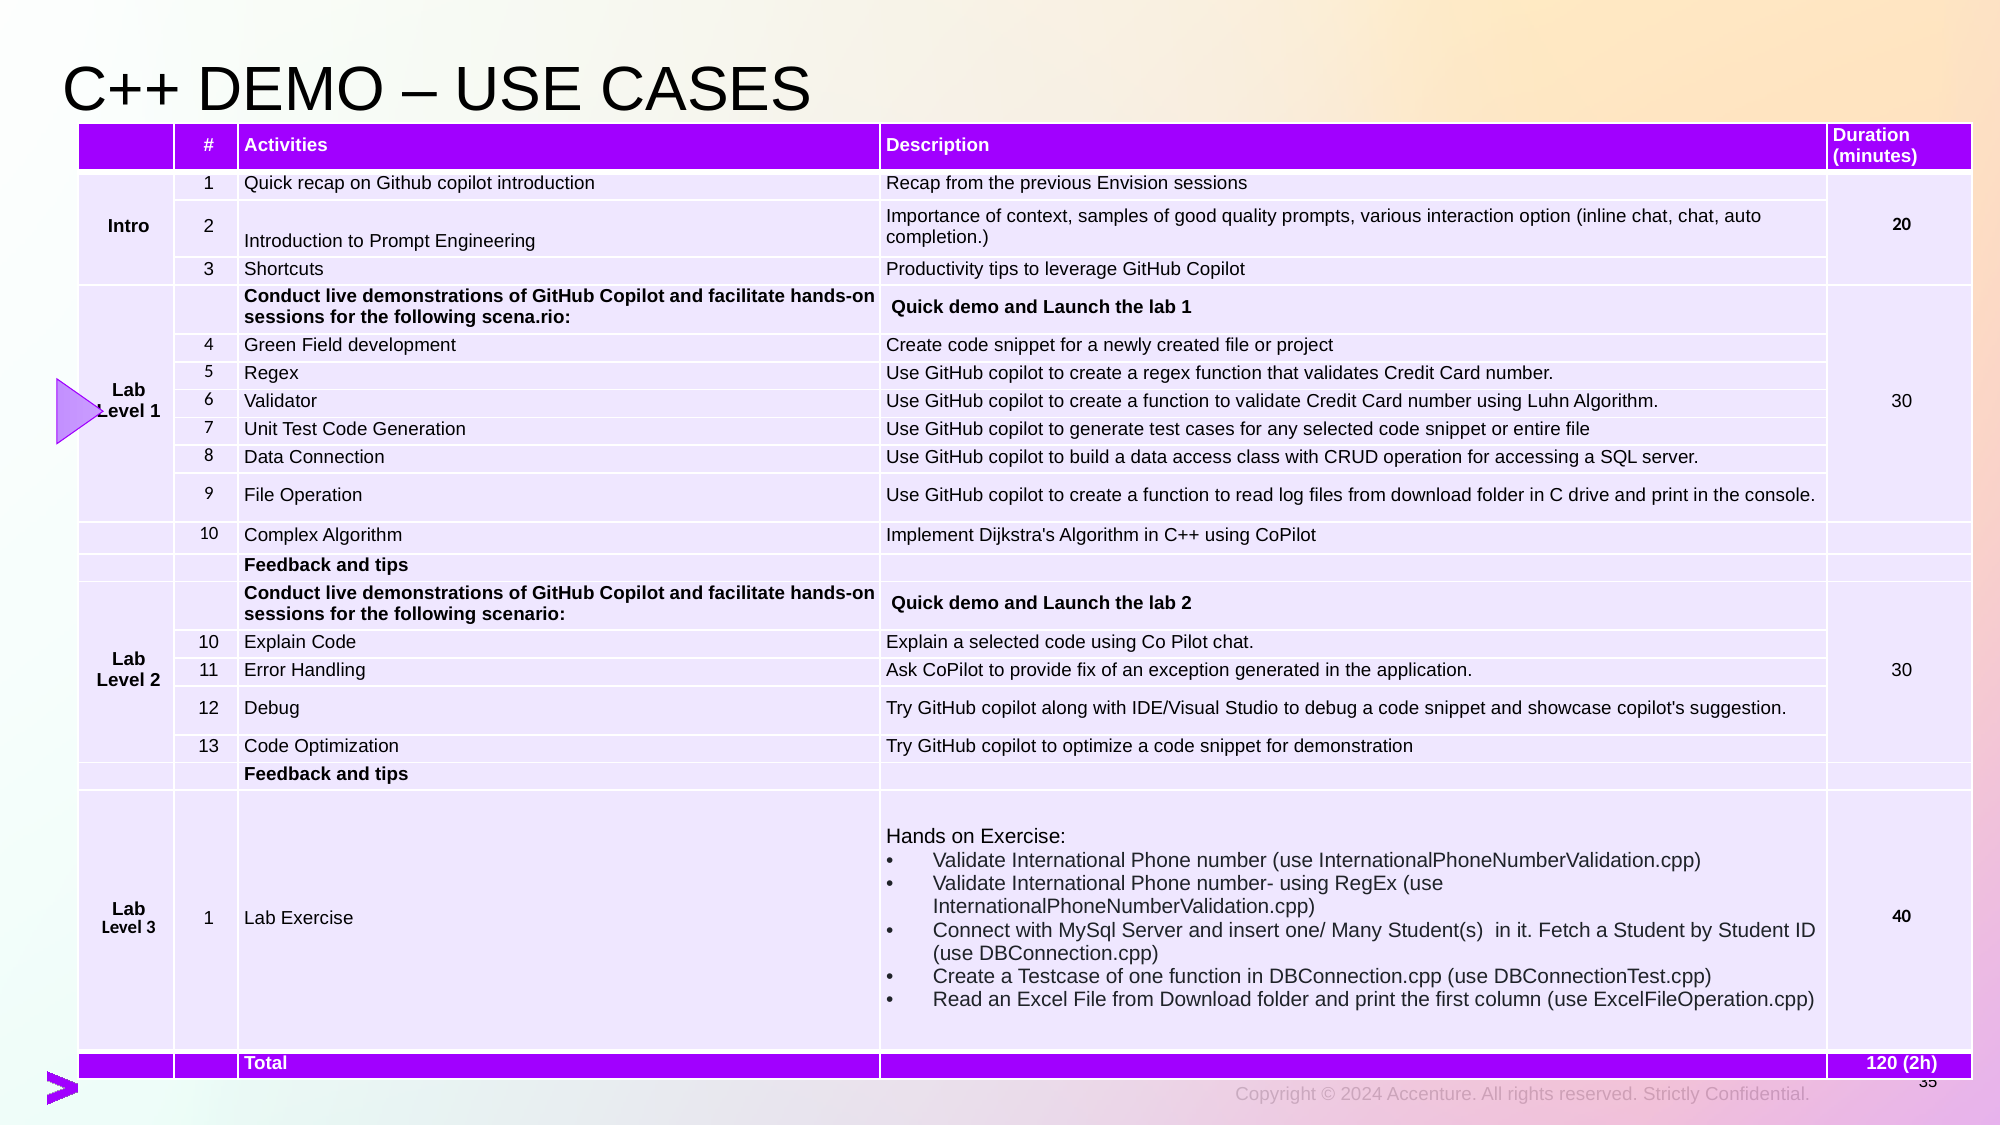

C++ Demo – Use cases
|  | # | Activities | Description | Duration (minutes) |
| --- | --- | --- | --- | --- |
| Intro | 1 | Quick recap on Github copilot introduction | Recap from the previous Envision sessions | 20 |
|  | 2 | Introduction to Prompt Engineering | Importance of context, samples of good quality prompts, various interaction option (inline chat, chat, auto completion.) |  |
|  | 3 | Shortcuts | Productivity tips to leverage GitHub Copilot |  |
| Lab Level 1 |  | Conduct live demonstrations of GitHub Copilot and facilitate hands-on sessions for the following scena.rio: | Quick demo and Launch the lab 1 | 30 |
|  | 4 | Green Field development | Create code snippet for a newly created file or project |  |
|  | 5 | Regex | Use GitHub copilot to create a regex function that validates Credit Card number. |  |
|  | 6 | Validator | Use GitHub copilot to create a function to validate Credit Card number using Luhn Algorithm. |  |
|  | 7 | Unit Test Code Generation | Use GitHub copilot to generate test cases for any selected code snippet or entire file |  |
|  | 8 | Data Connection | Use GitHub copilot to build a data access class with CRUD operation for accessing a SQL server. |  |
|  | 9 | File Operation | Use GitHub copilot to create a function to read log files from download folder in C drive and print in the console. |  |
|  | 10 | Complex Algorithm | Implement Dijkstra's Algorithm in C++ using CoPilot |  |
|  |  | Feedback and tips |  |  |
| Lab Level 2 |  | Conduct live demonstrations of GitHub Copilot and facilitate hands-on sessions for the following scenario: | Quick demo and Launch the lab 2 | 30 |
|  | 10 | Explain Code | Explain a selected code using Co Pilot chat. |  |
|  | 11 | Error Handling | Ask CoPilot to provide fix of an exception generated in the application. |  |
|  | 12 | Debug | Try GitHub copilot along with IDE/Visual Studio to debug a code snippet and showcase copilot's suggestion. |  |
|  | 13 | Code Optimization | Try GitHub copilot to optimize a code snippet for demonstration |  |
|  |  | Feedback and tips |  |  |
| Lab Level 3 | 1 | Lab Exercise | Hands on Exercise: Validate International Phone number (use InternationalPhoneNumberValidation.cpp) Validate International Phone number- using RegEx (use InternationalPhoneNumberValidation.cpp) Connect with MySql Server and insert one/ Many Student(s)  in it. Fetch a Student by Student ID (use DBConnection.cpp) Create a Testcase of one function in DBConnection.cpp (use DBConnectionTest.cpp) Read an Excel File from Download folder and print the first column (use ExcelFileOperation.cpp) | 40 |
|  |  | Total |  | 120 (2h) |

35